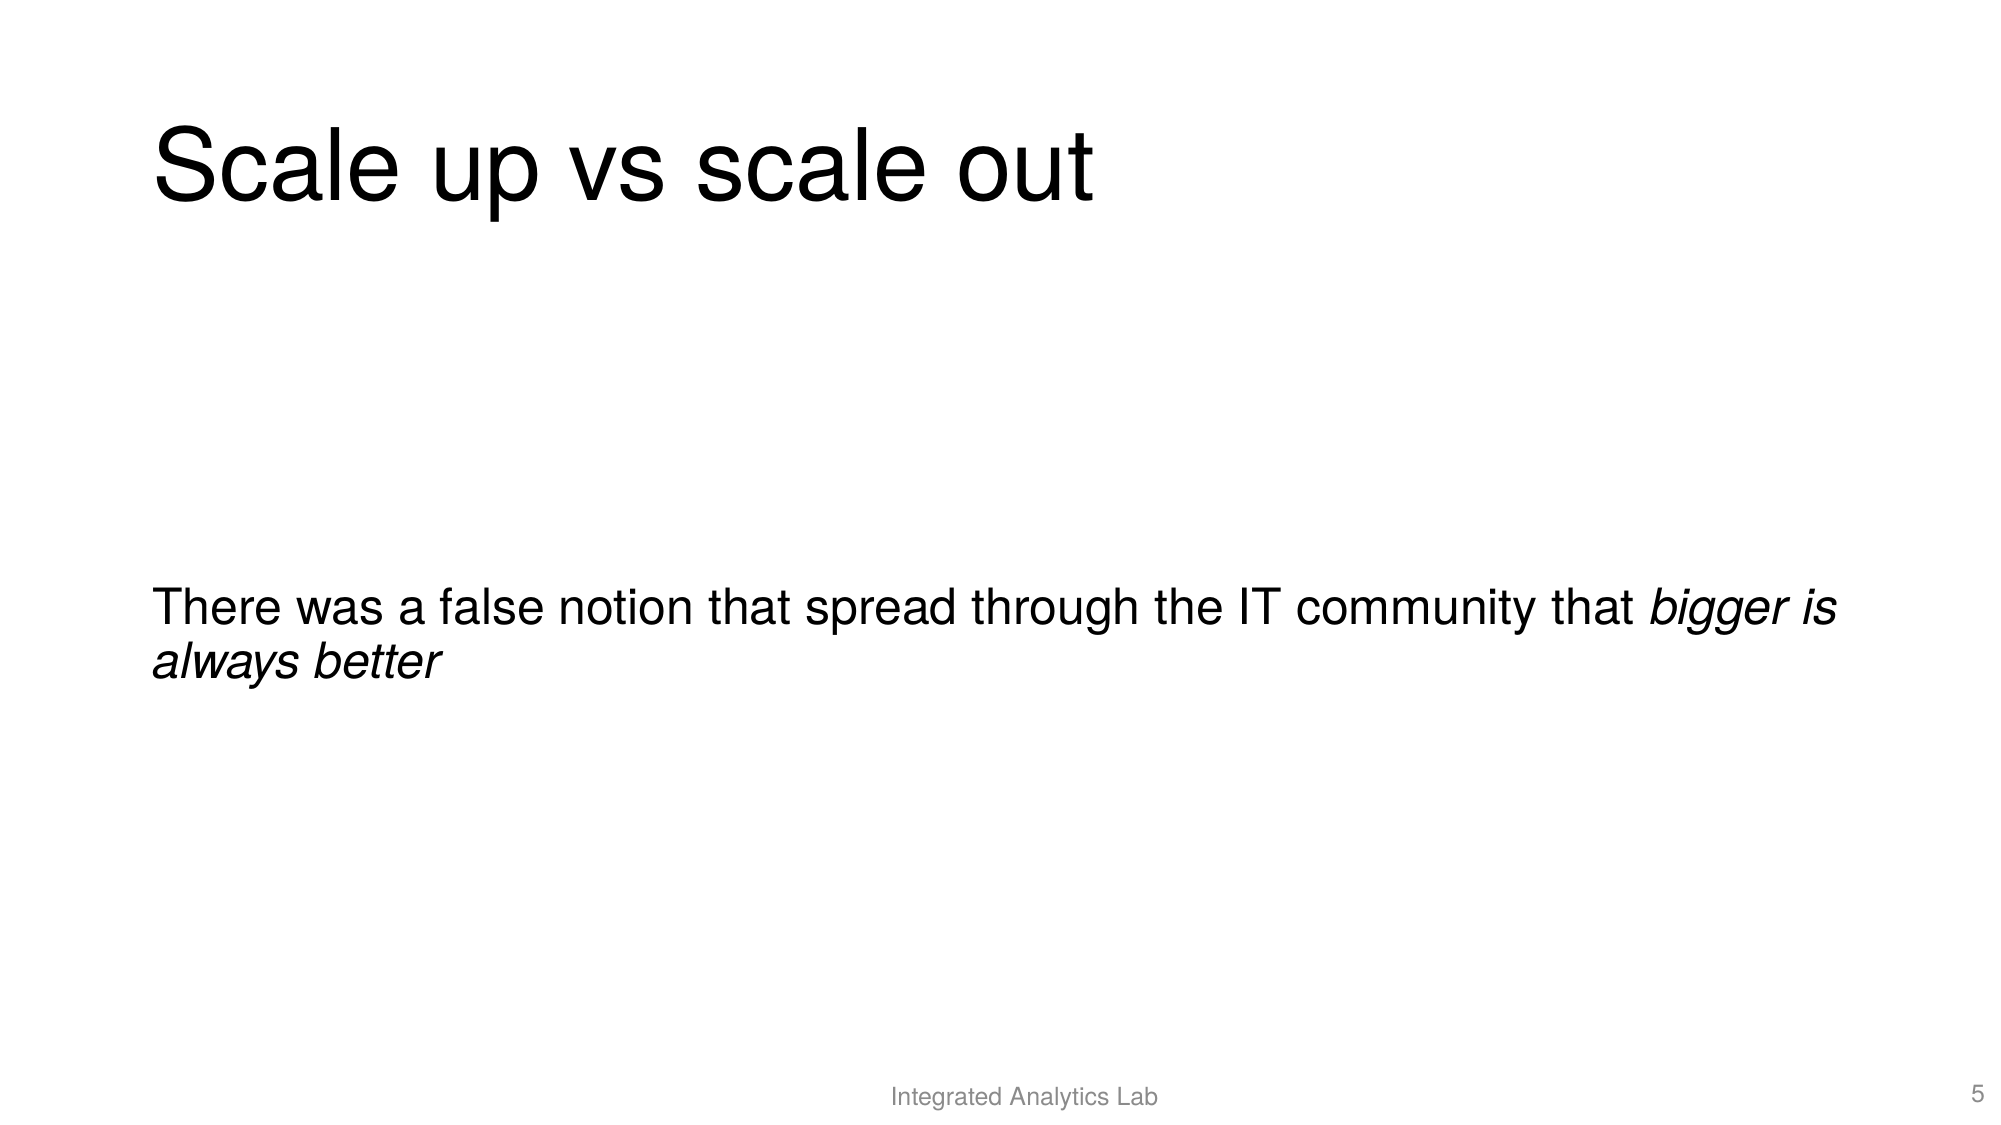

# Scale up vs scale out
There was a false notion that spread through the IT community that bigger is always better
5